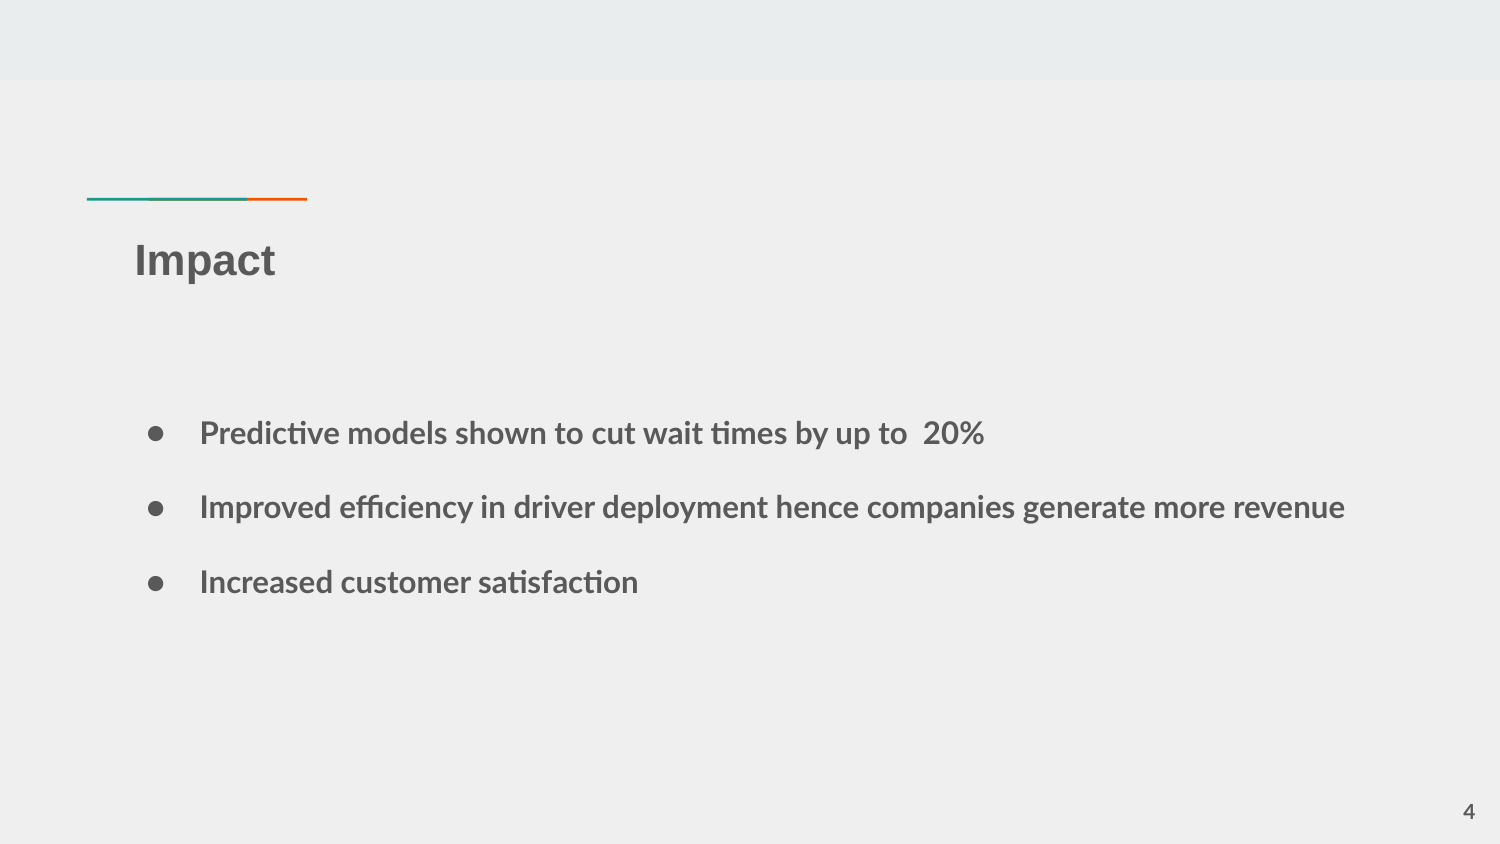

# Impact
Predictive models shown to cut wait times by up to  20%
Improved efficiency in driver deployment hence companies generate more revenue
Increased customer satisfaction
4